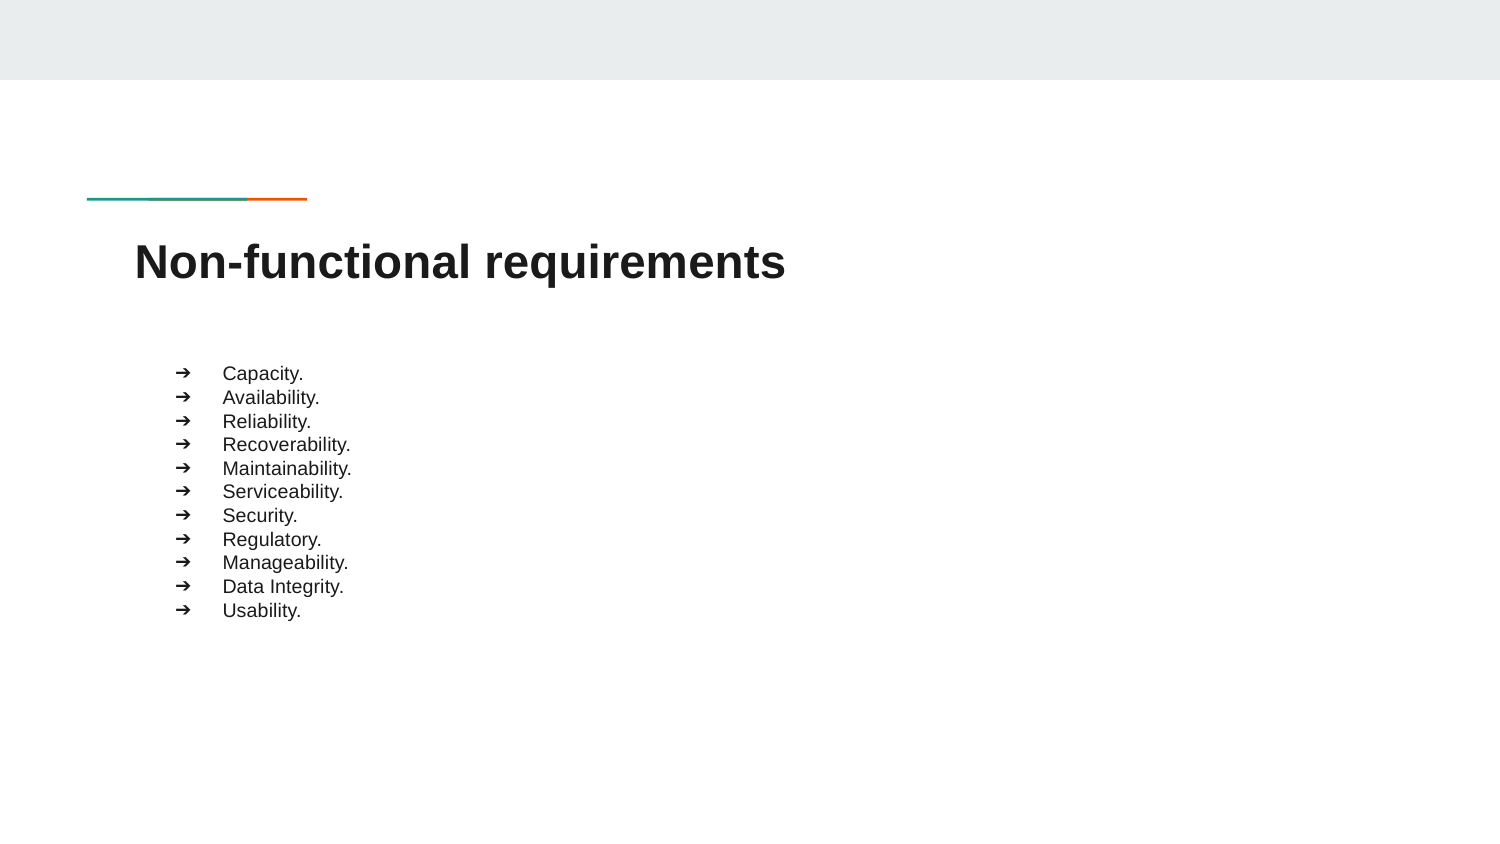

# Non-functional requirements

Capacity.
Availability.
Reliability.
Recoverability.
Maintainability.
Serviceability.
Security.
Regulatory.
Manageability.
Data Integrity.
Usability.